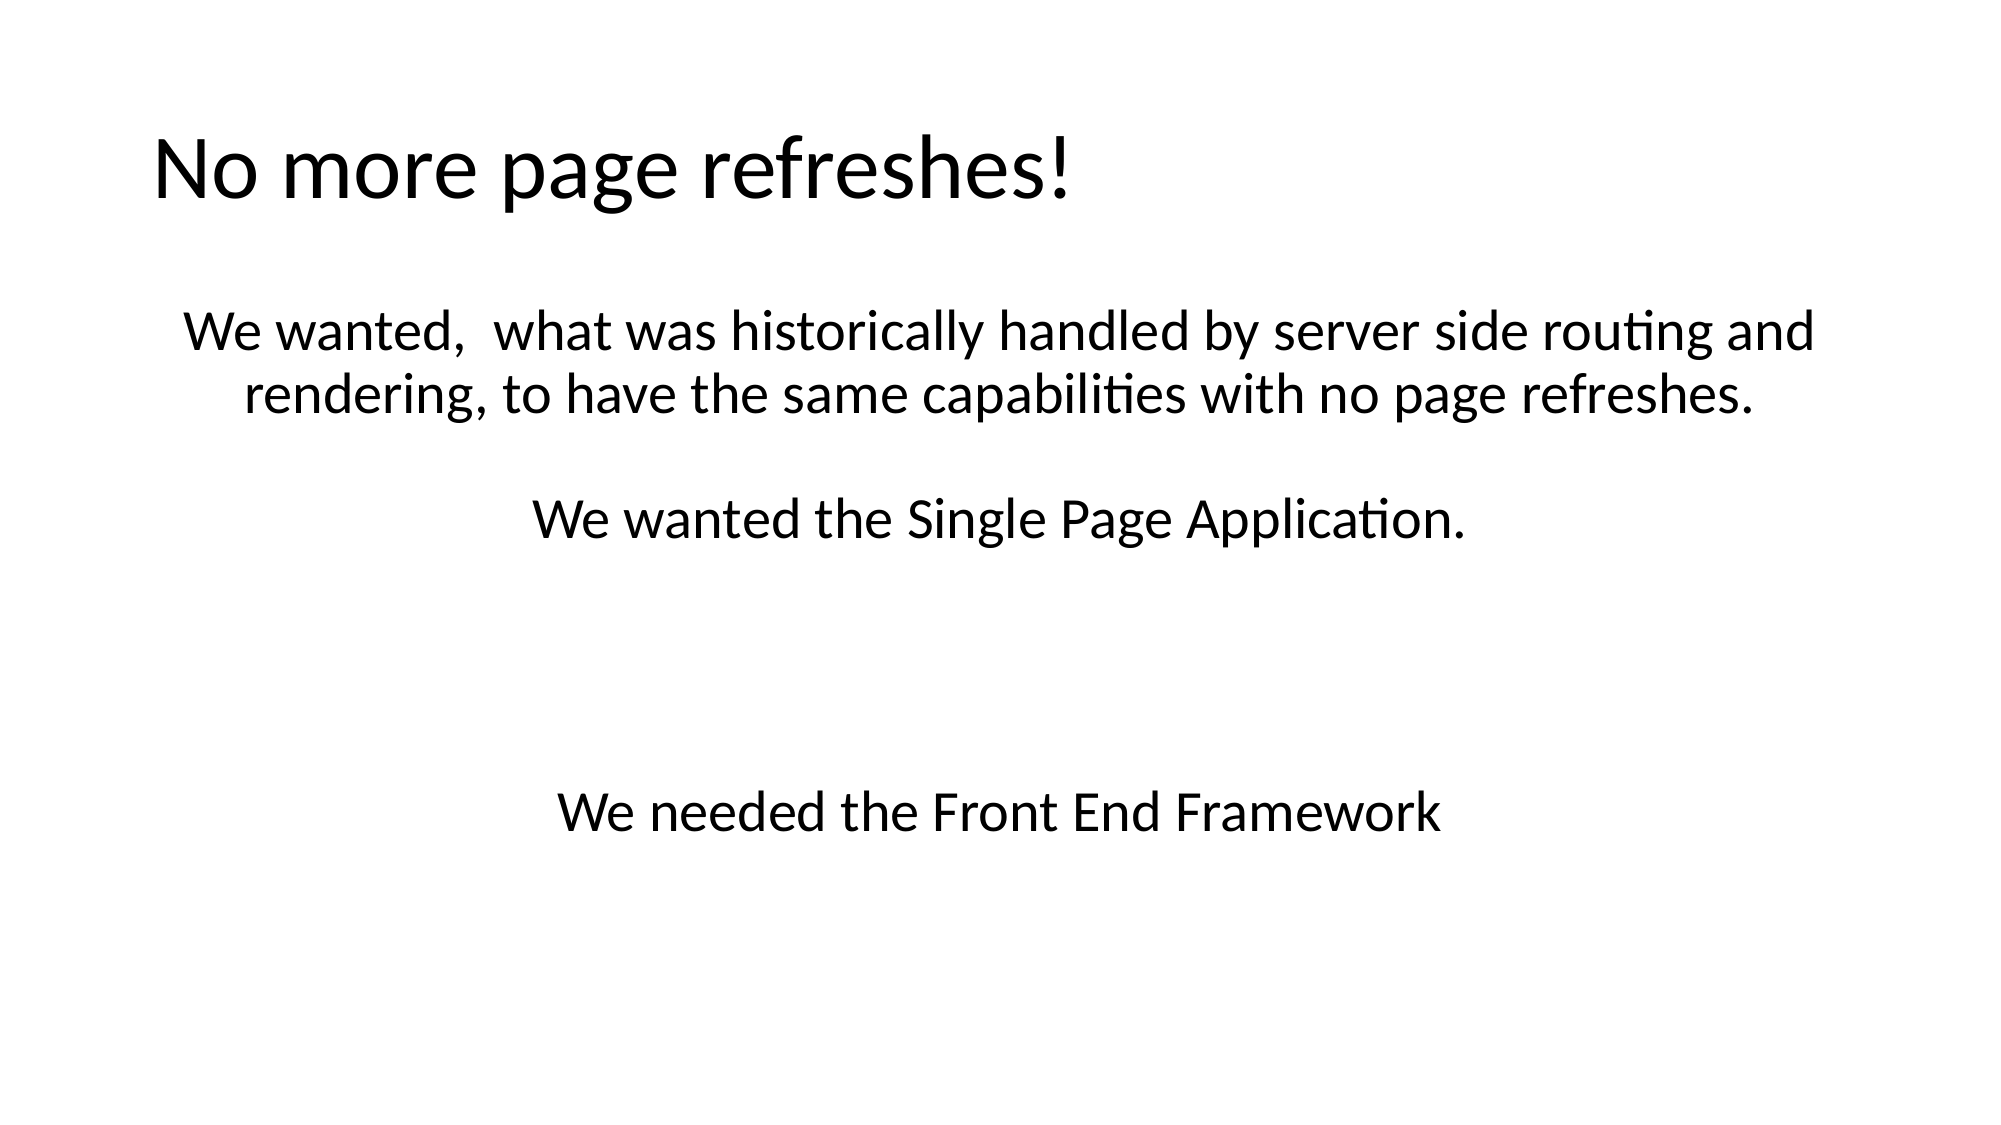

# No more page refreshes!
We wanted,  what was historically handled by server side routing and rendering, to have the same capabilities with no page refreshes.

We wanted the Single Page Application.

We needed the Front End Framework